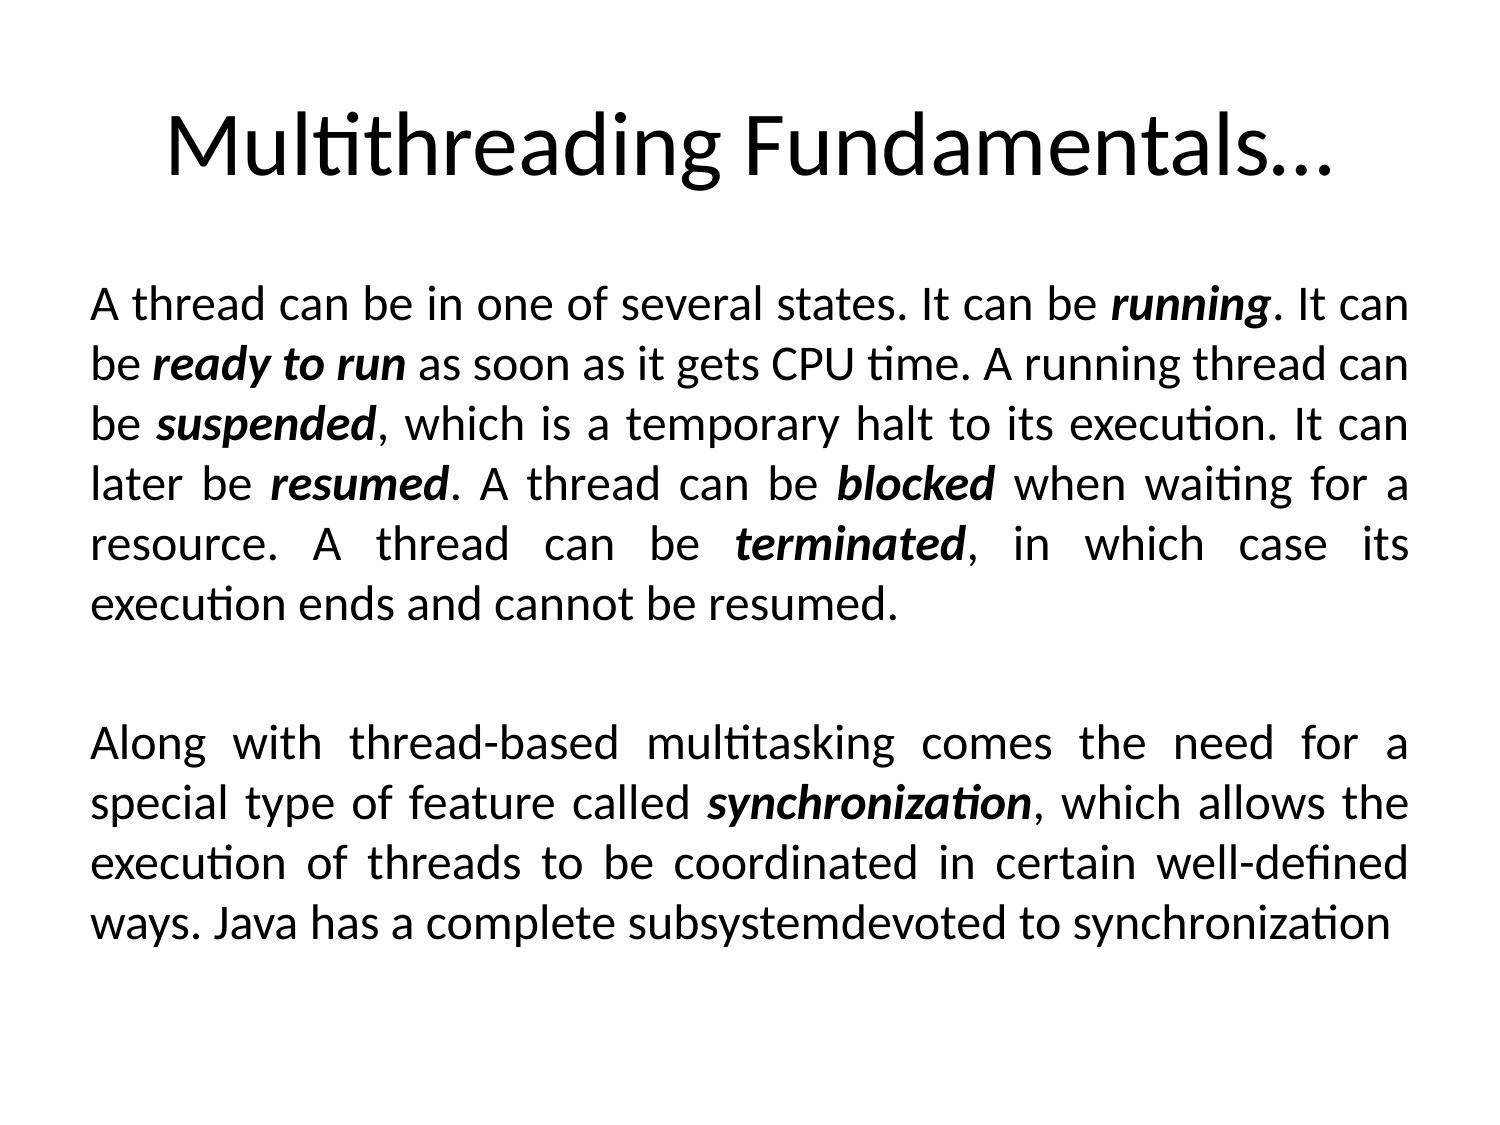

# Multithreading Fundamentals…
A thread can be in one of several states. It can be running. It can be ready to run as soon as it gets CPU time. A running thread can be suspended, which is a temporary halt to its execution. It can later be resumed. A thread can be blocked when waiting for a resource. A thread can be terminated, in which case its execution ends and cannot be resumed.

Along with thread-based multitasking comes the need for a special type of feature called synchronization, which allows the execution of threads to be coordinated in certain well-defined ways. Java has a complete subsystemdevoted to synchronization